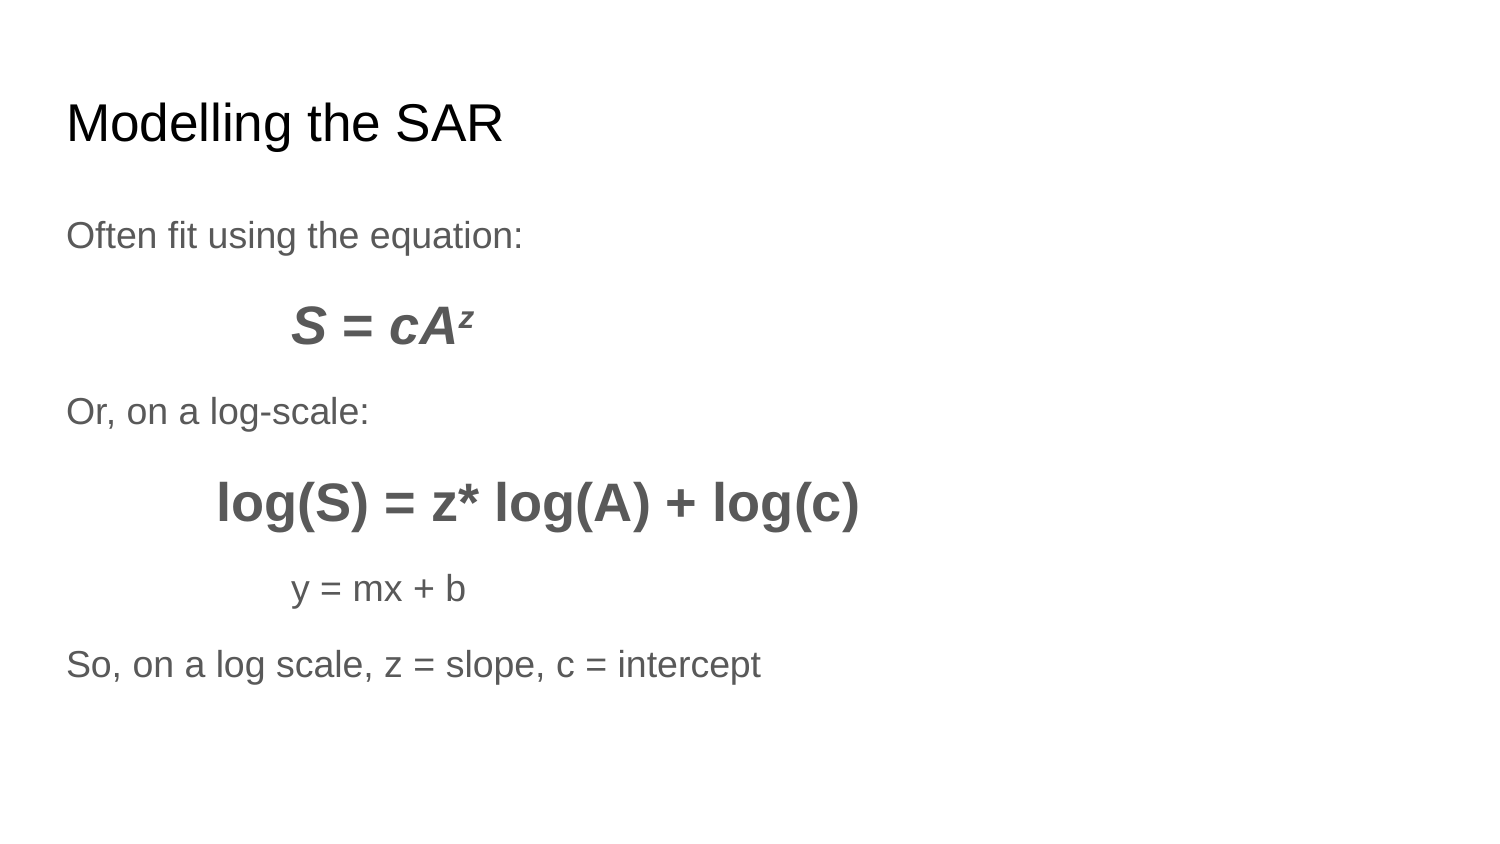

# Modelling the SAR
Often fit using the equation:
S = cAz
Or, on a log-scale:
	log(S) = z* log(A) + log(c)
y = mx + b
So, on a log scale, z = slope, c = intercept